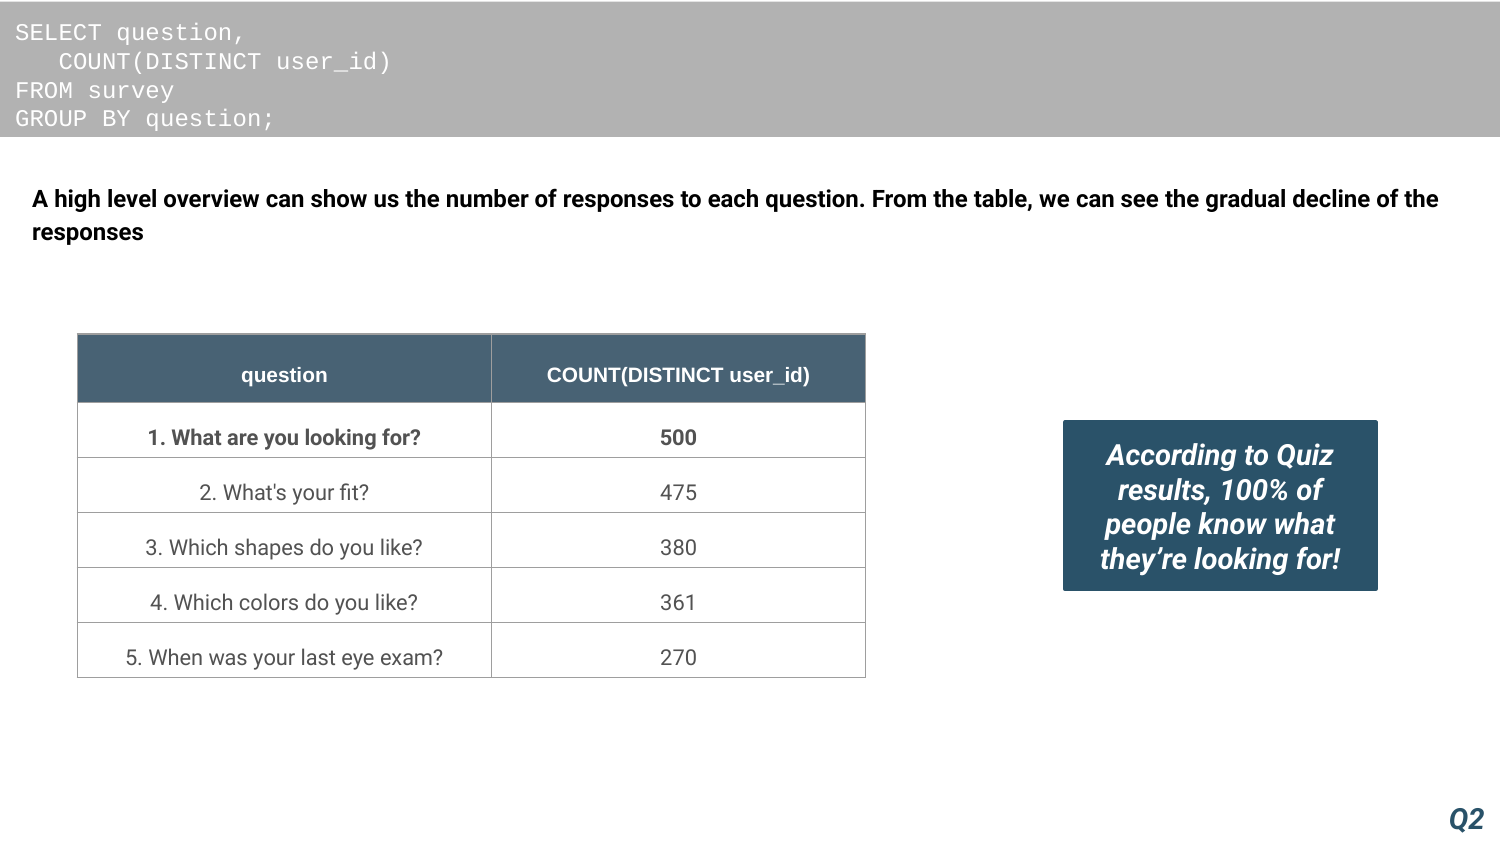

SELECT question,
   COUNT(DISTINCT user_id)
FROM survey
GROUP BY question;

A high level overview can show us the number of responses to each question. From the table, we can see the gradual decline of the responses
| question | COUNT(DISTINCT user\_id) |
| --- | --- |
| 1. What are you looking for? | 500 |
| 2. What's your fit? | 475 |
| 3. Which shapes do you like? | 380 |
| 4. Which colors do you like? | 361 |
| 5. When was your last eye exam? | 270 |
According to Quiz results, 100% of people know what they’re looking for!
Q2